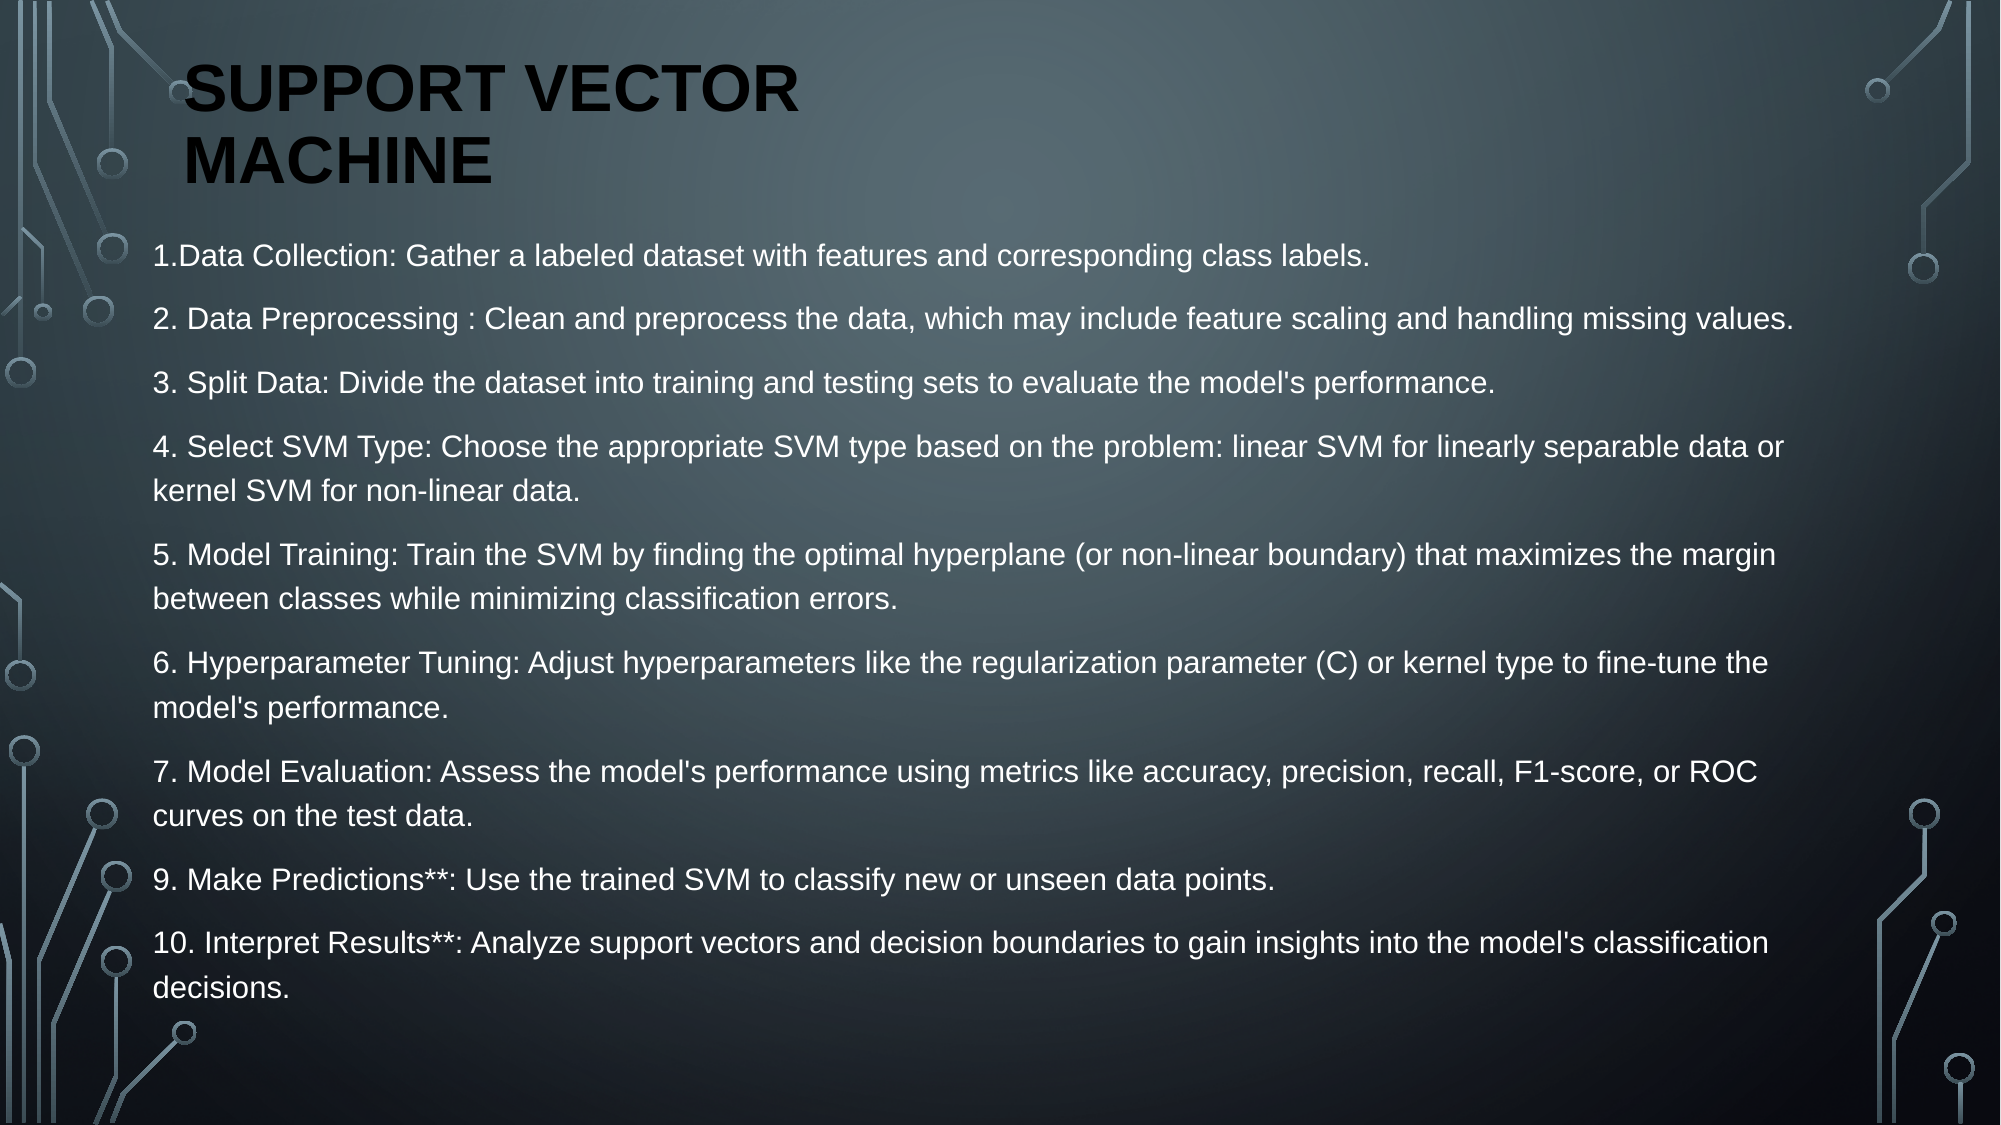

# SUPPORT Vector MAChine
1.Data Collection: Gather a labeled dataset with features and corresponding class labels.
2. Data Preprocessing : Clean and preprocess the data, which may include feature scaling and handling missing values.
3. Split Data: Divide the dataset into training and testing sets to evaluate the model's performance.
4. Select SVM Type: Choose the appropriate SVM type based on the problem: linear SVM for linearly separable data or kernel SVM for non-linear data.
5. Model Training: Train the SVM by finding the optimal hyperplane (or non-linear boundary) that maximizes the margin between classes while minimizing classification errors.
6. Hyperparameter Tuning: Adjust hyperparameters like the regularization parameter (C) or kernel type to fine-tune the model's performance.
7. Model Evaluation: Assess the model's performance using metrics like accuracy, precision, recall, F1-score, or ROC curves on the test data.
9. Make Predictions**: Use the trained SVM to classify new or unseen data points.
10. Interpret Results**: Analyze support vectors and decision boundaries to gain insights into the model's classification decisions.